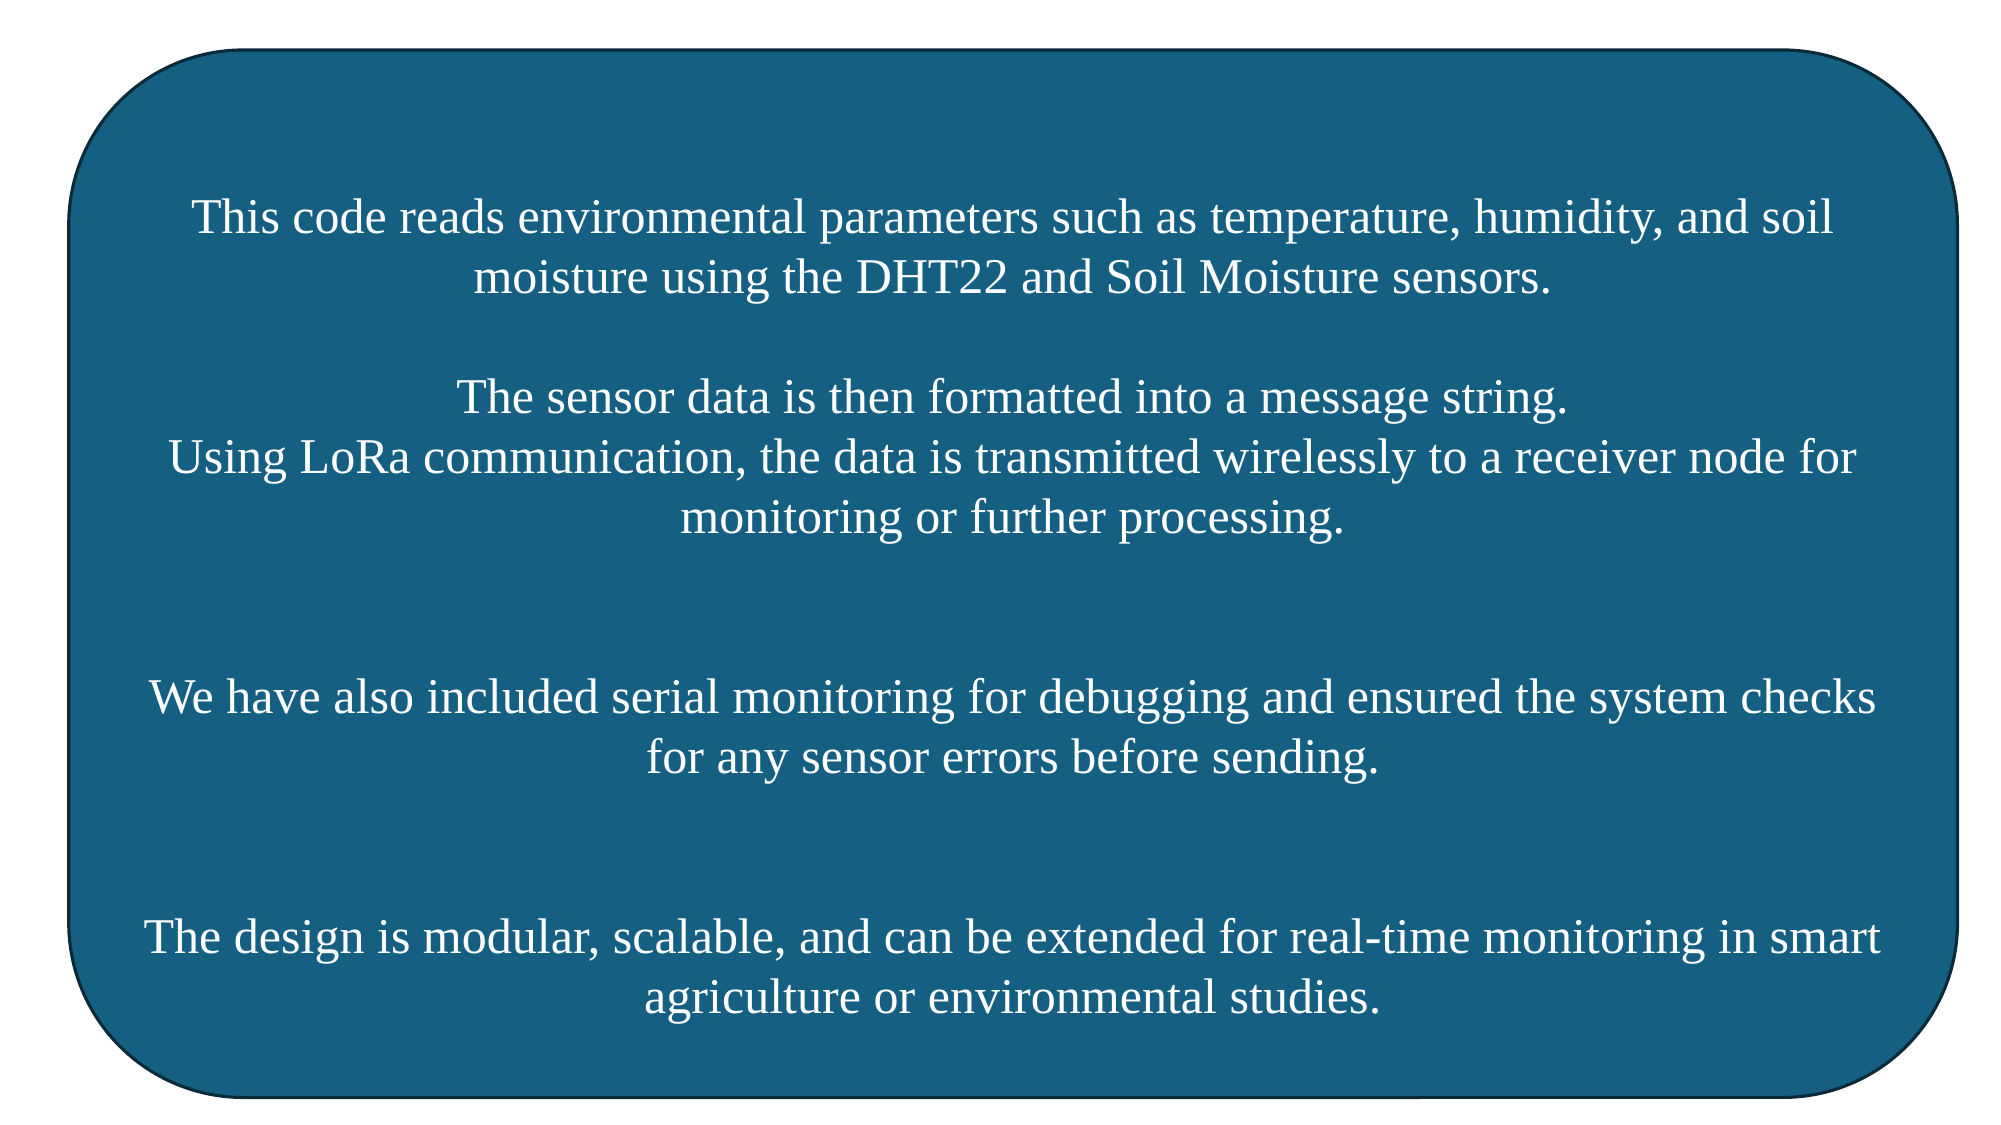

This code reads environmental parameters such as temperature, humidity, and soil moisture using the DHT22 and Soil Moisture sensors.

The sensor data is then formatted into a message string.
Using LoRa communication, the data is transmitted wirelessly to a receiver node for monitoring or further processing.

We have also included serial monitoring for debugging and ensured the system checks for any sensor errors before sending.

The design is modular, scalable, and can be extended for real-time monitoring in smart agriculture or environmental studies.